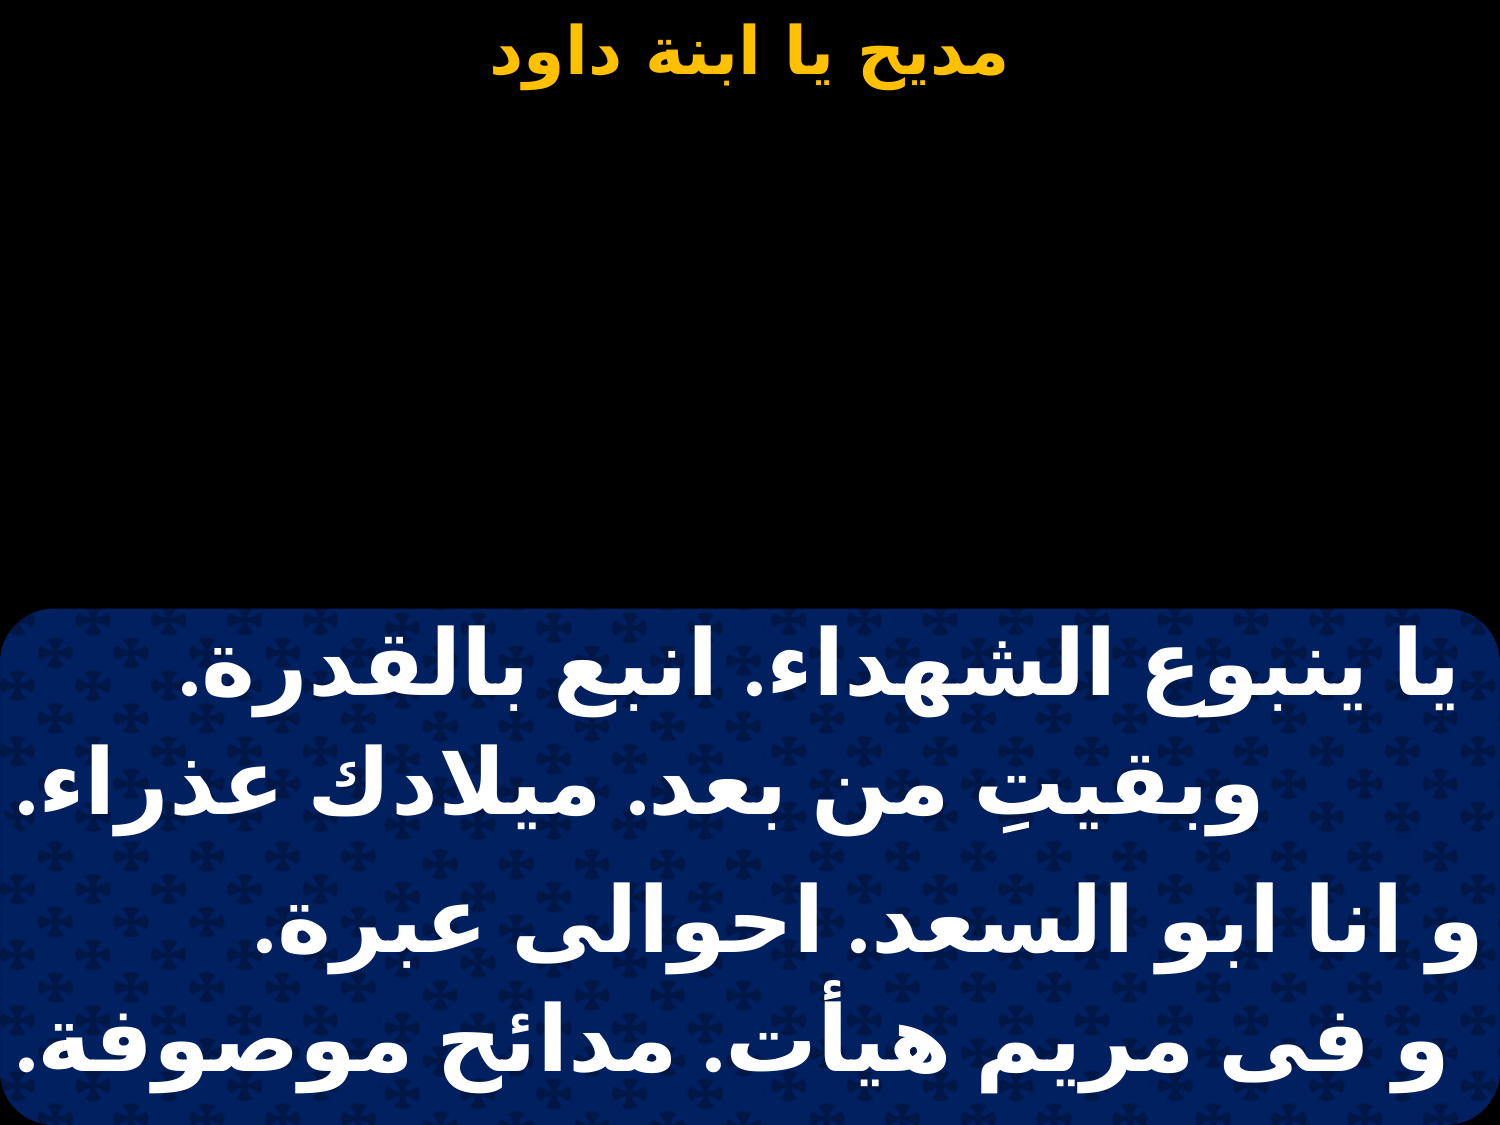

#
| يا ينبوع الشهداء. انبع بالقدرة. |
| --- |
| وبقيتِ من بعد. ميلادك عذراء. |
|  |
| و انا ابو السعد. احوالى عبرة. |
| و فى مريم هيأت. مدائح موصوفة. |